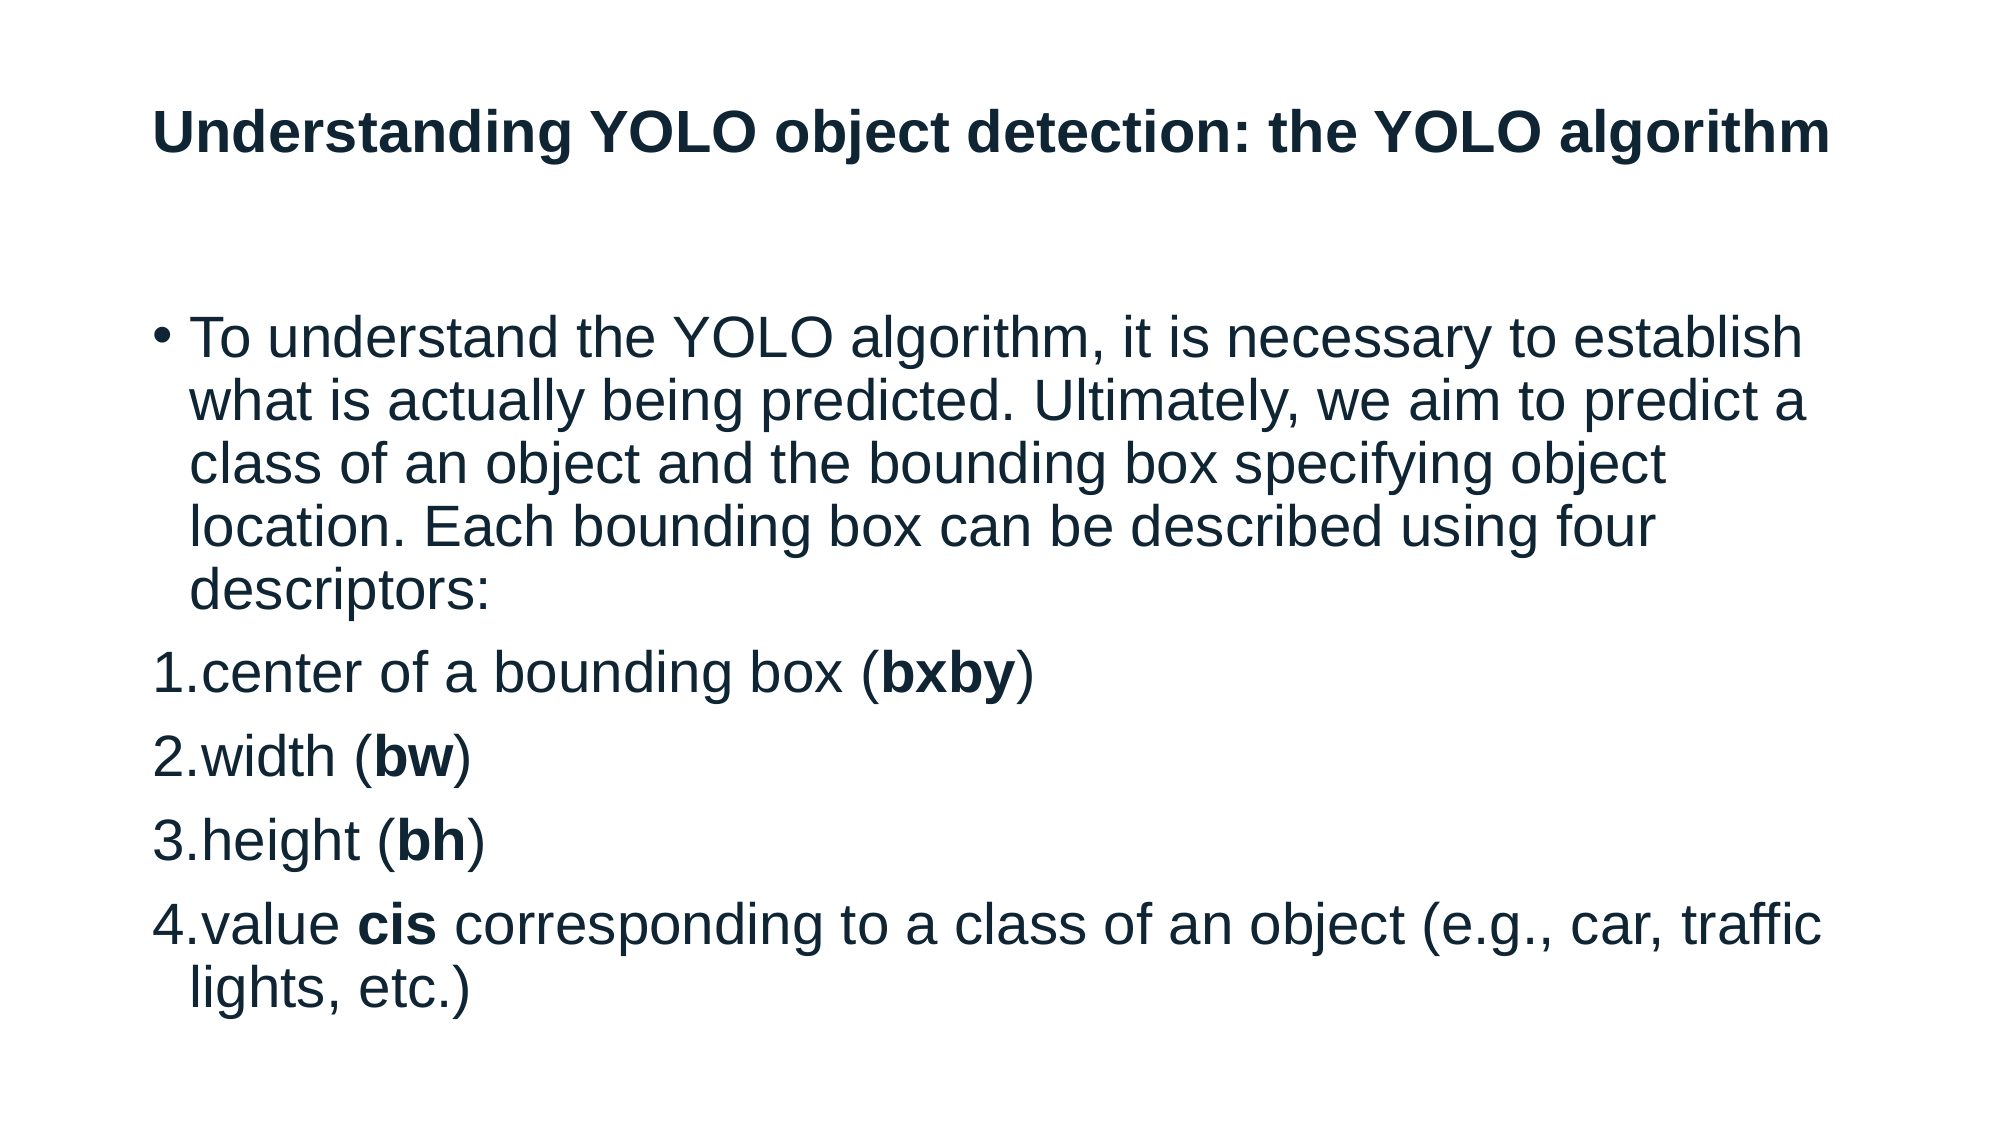

# Understanding YOLO object detection: the YOLO algorithm
To understand the YOLO algorithm, it is necessary to establish what is actually being predicted. Ultimately, we aim to predict a class of an object and the bounding box specifying object location. Each bounding box can be described using four descriptors:
center of a bounding box (bxby)
width (bw)
height (bh)
value cis corresponding to a class of an object (e.g., car, traffic lights, etc.)